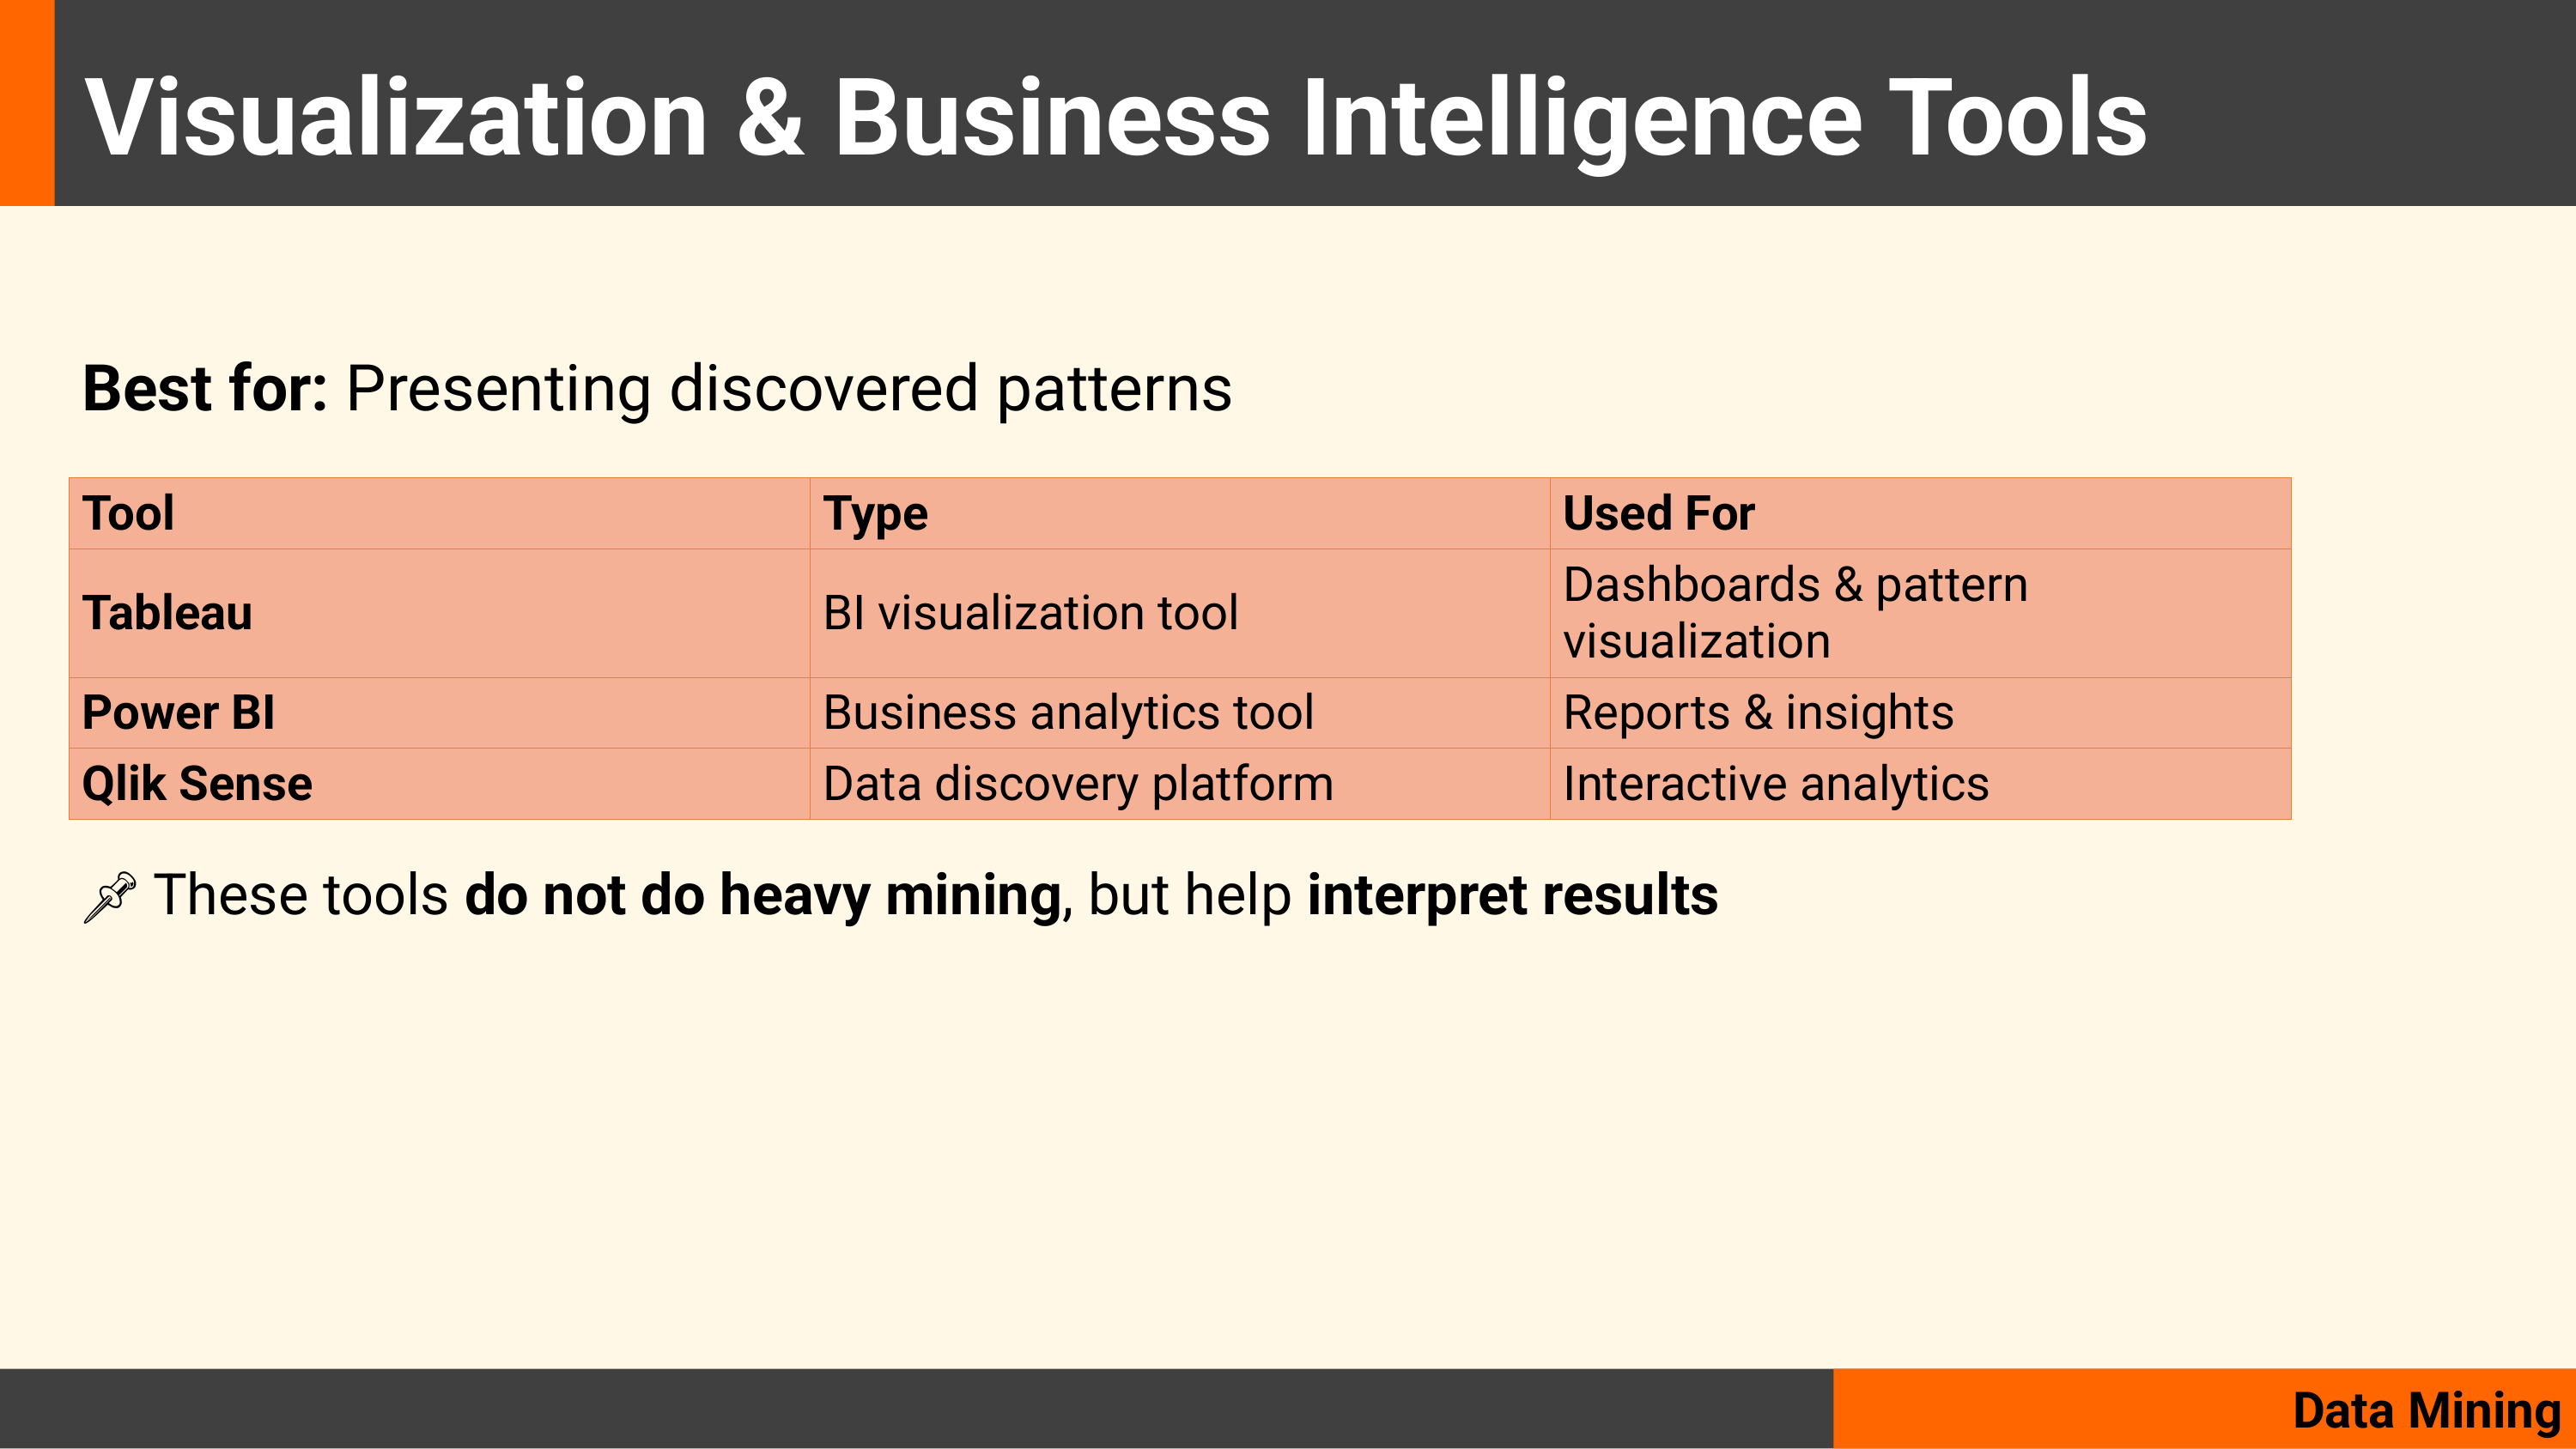

#
Visualization & Business Intelligence Tools
Best for: Presenting discovered patterns
| Tool | Type | Used For |
| --- | --- | --- |
| Tableau | BI visualization tool | Dashboards & pattern visualization |
| Power BI | Business analytics tool | Reports & insights |
| Qlik Sense | Data discovery platform | Interactive analytics |
📌 These tools do not do heavy mining, but help interpret results

Data Mining